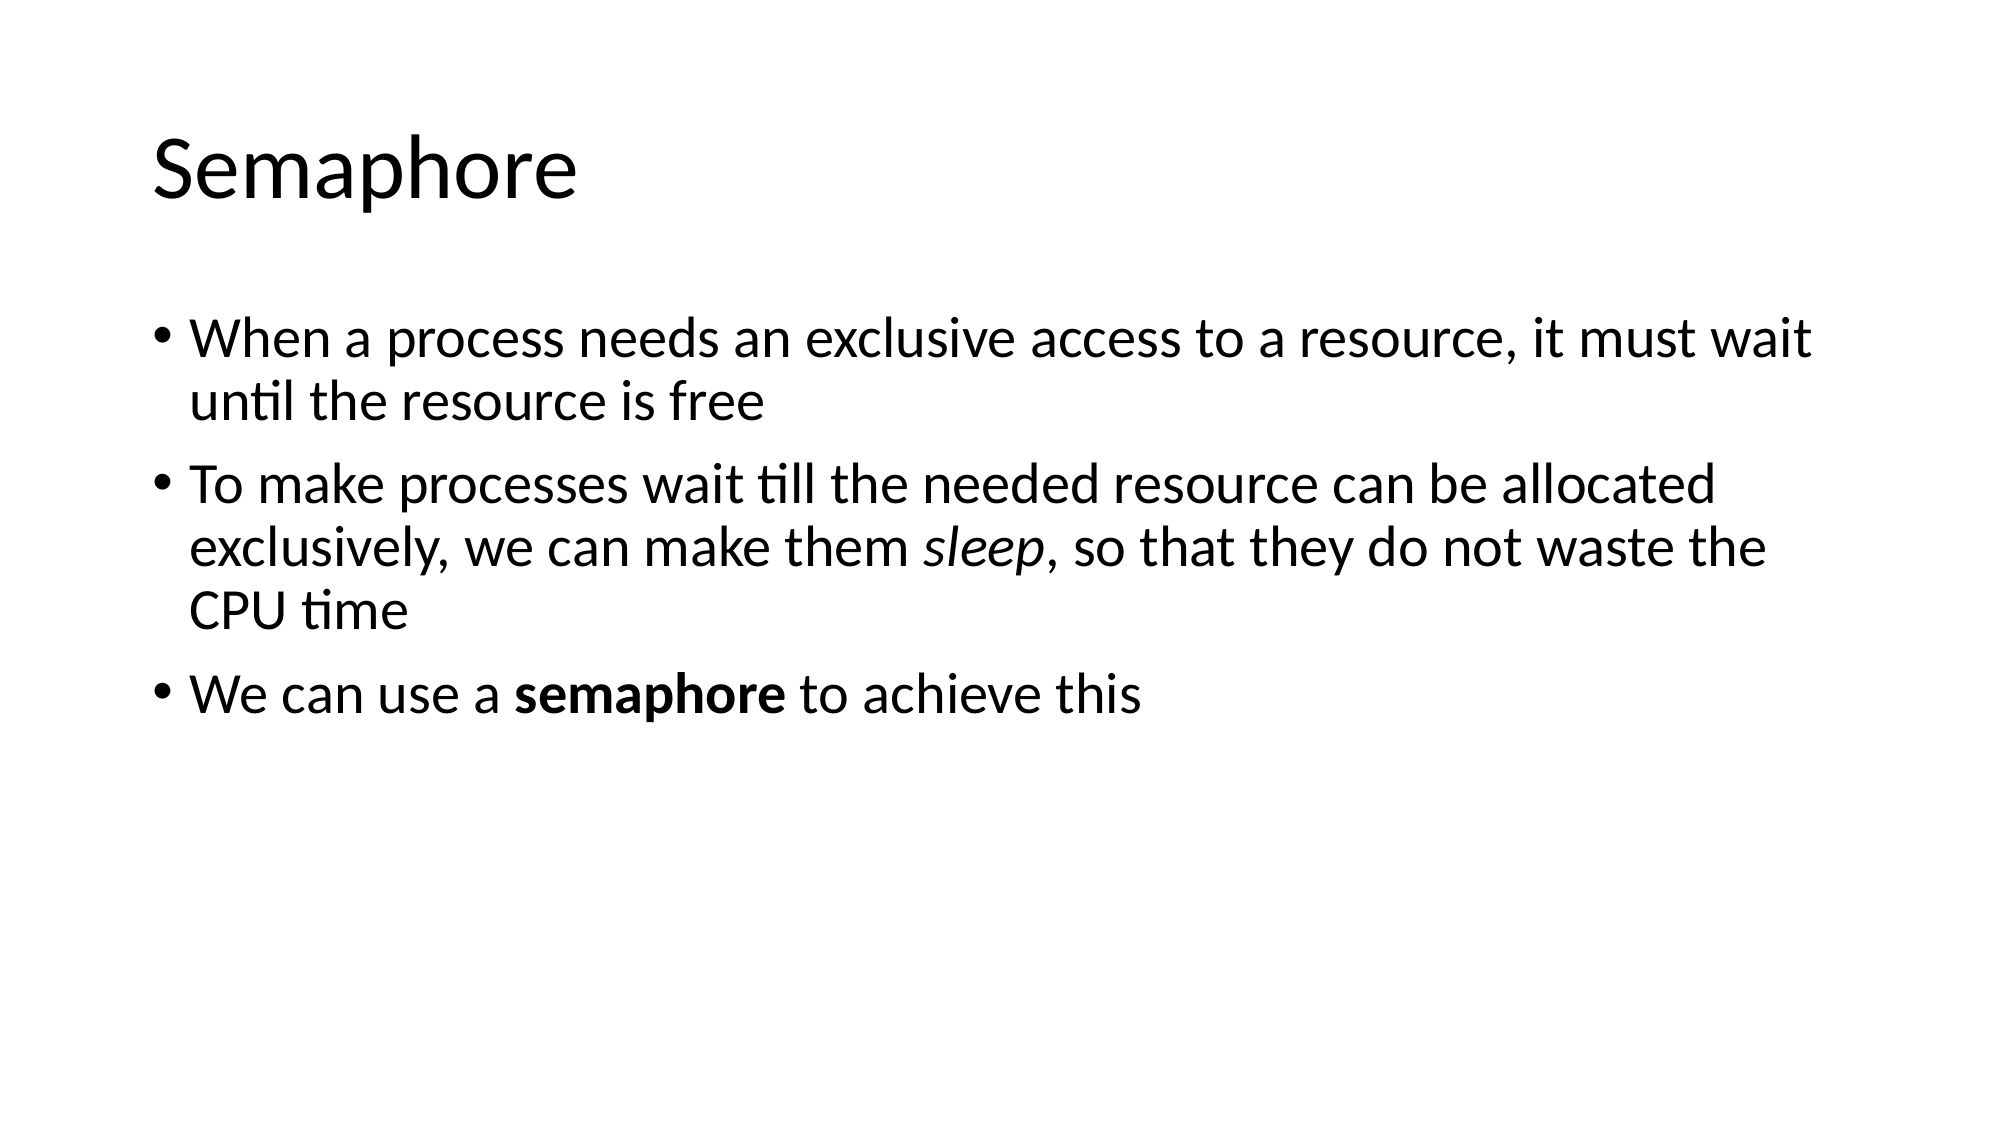

# Semaphore
When a process needs an exclusive access to a resource, it must wait until the resource is free
To make processes wait till the needed resource can be allocated exclusively, we can make them sleep, so that they do not waste the CPU time
We can use a semaphore to achieve this